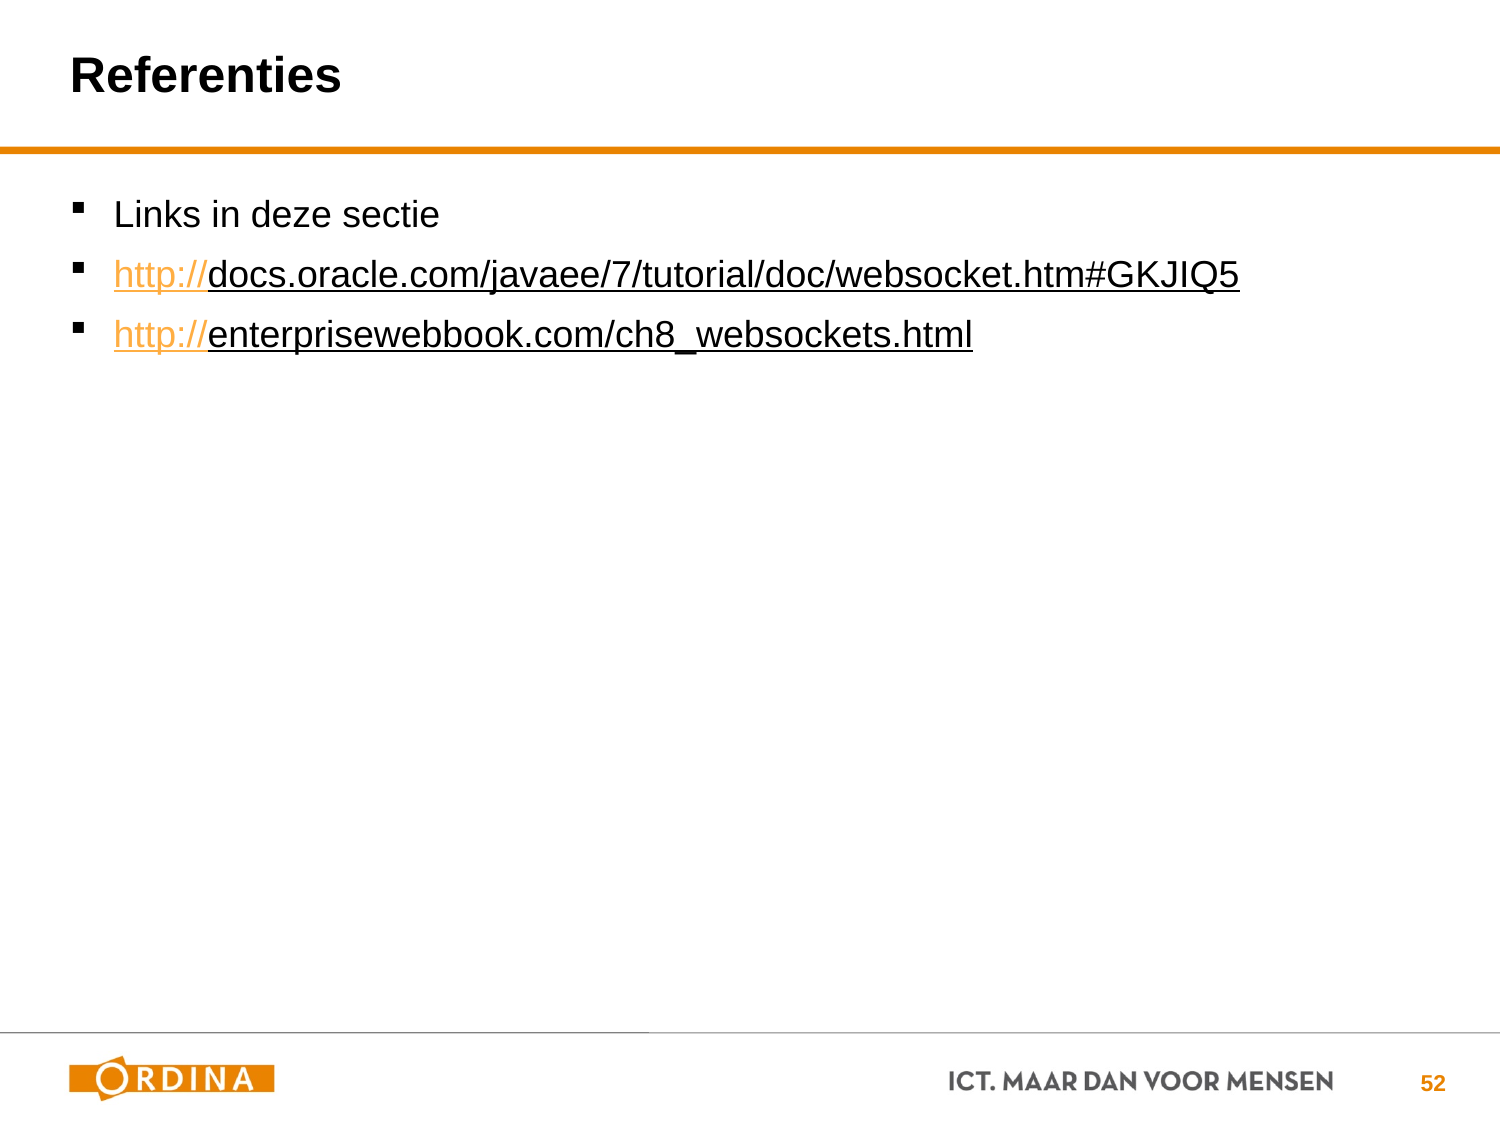

# Referenties
Links in deze sectie
http://docs.oracle.com/javaee/7/tutorial/doc/websocket.htm#GKJIQ5
http://enterprisewebbook.com/ch8_websockets.html

52